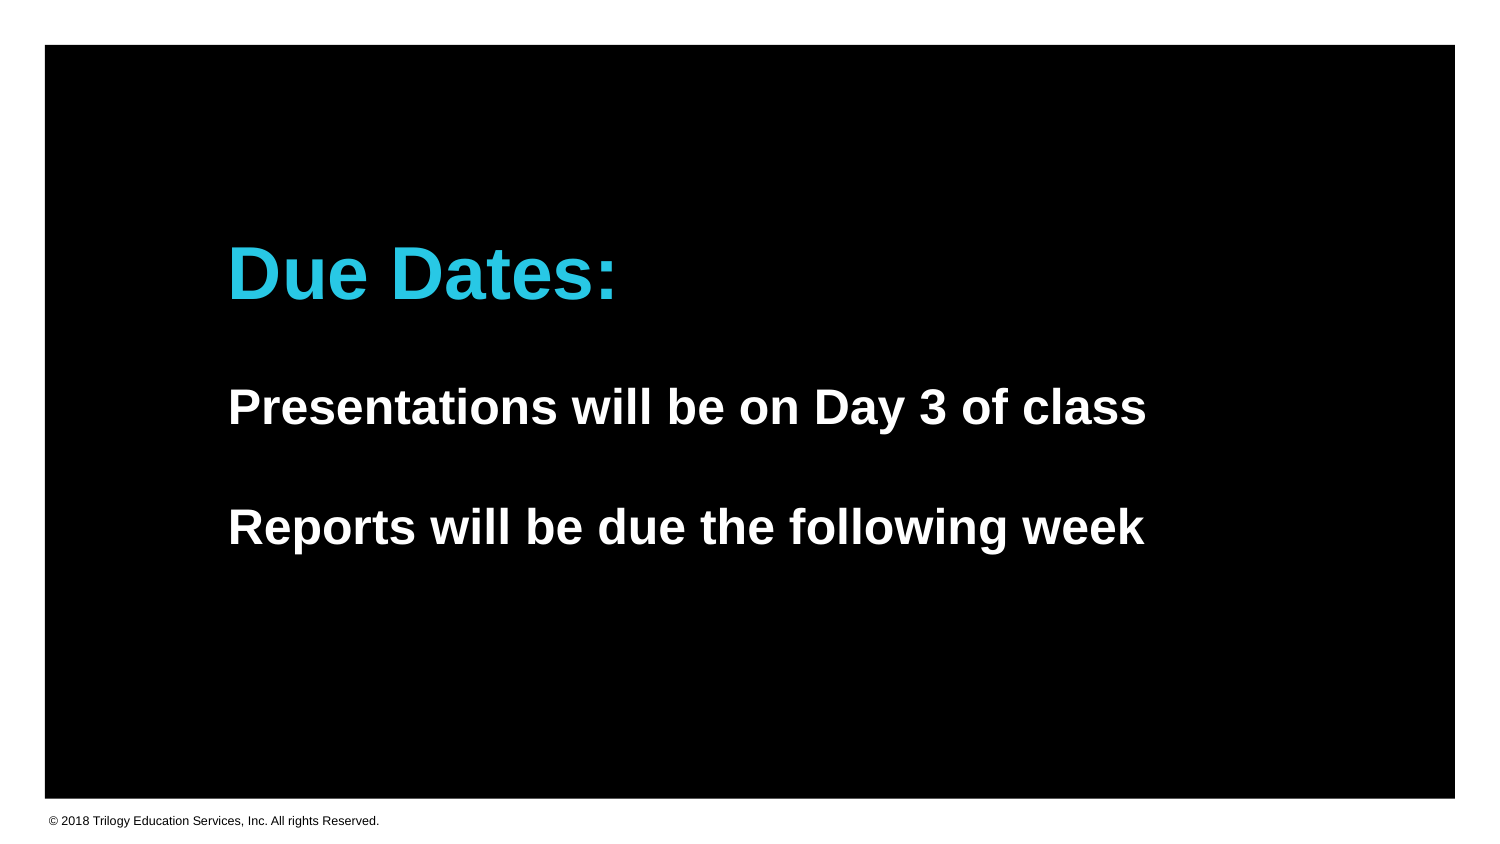

# Due Dates:
Presentations will be on Day 3 of class

Reports will be due the following week